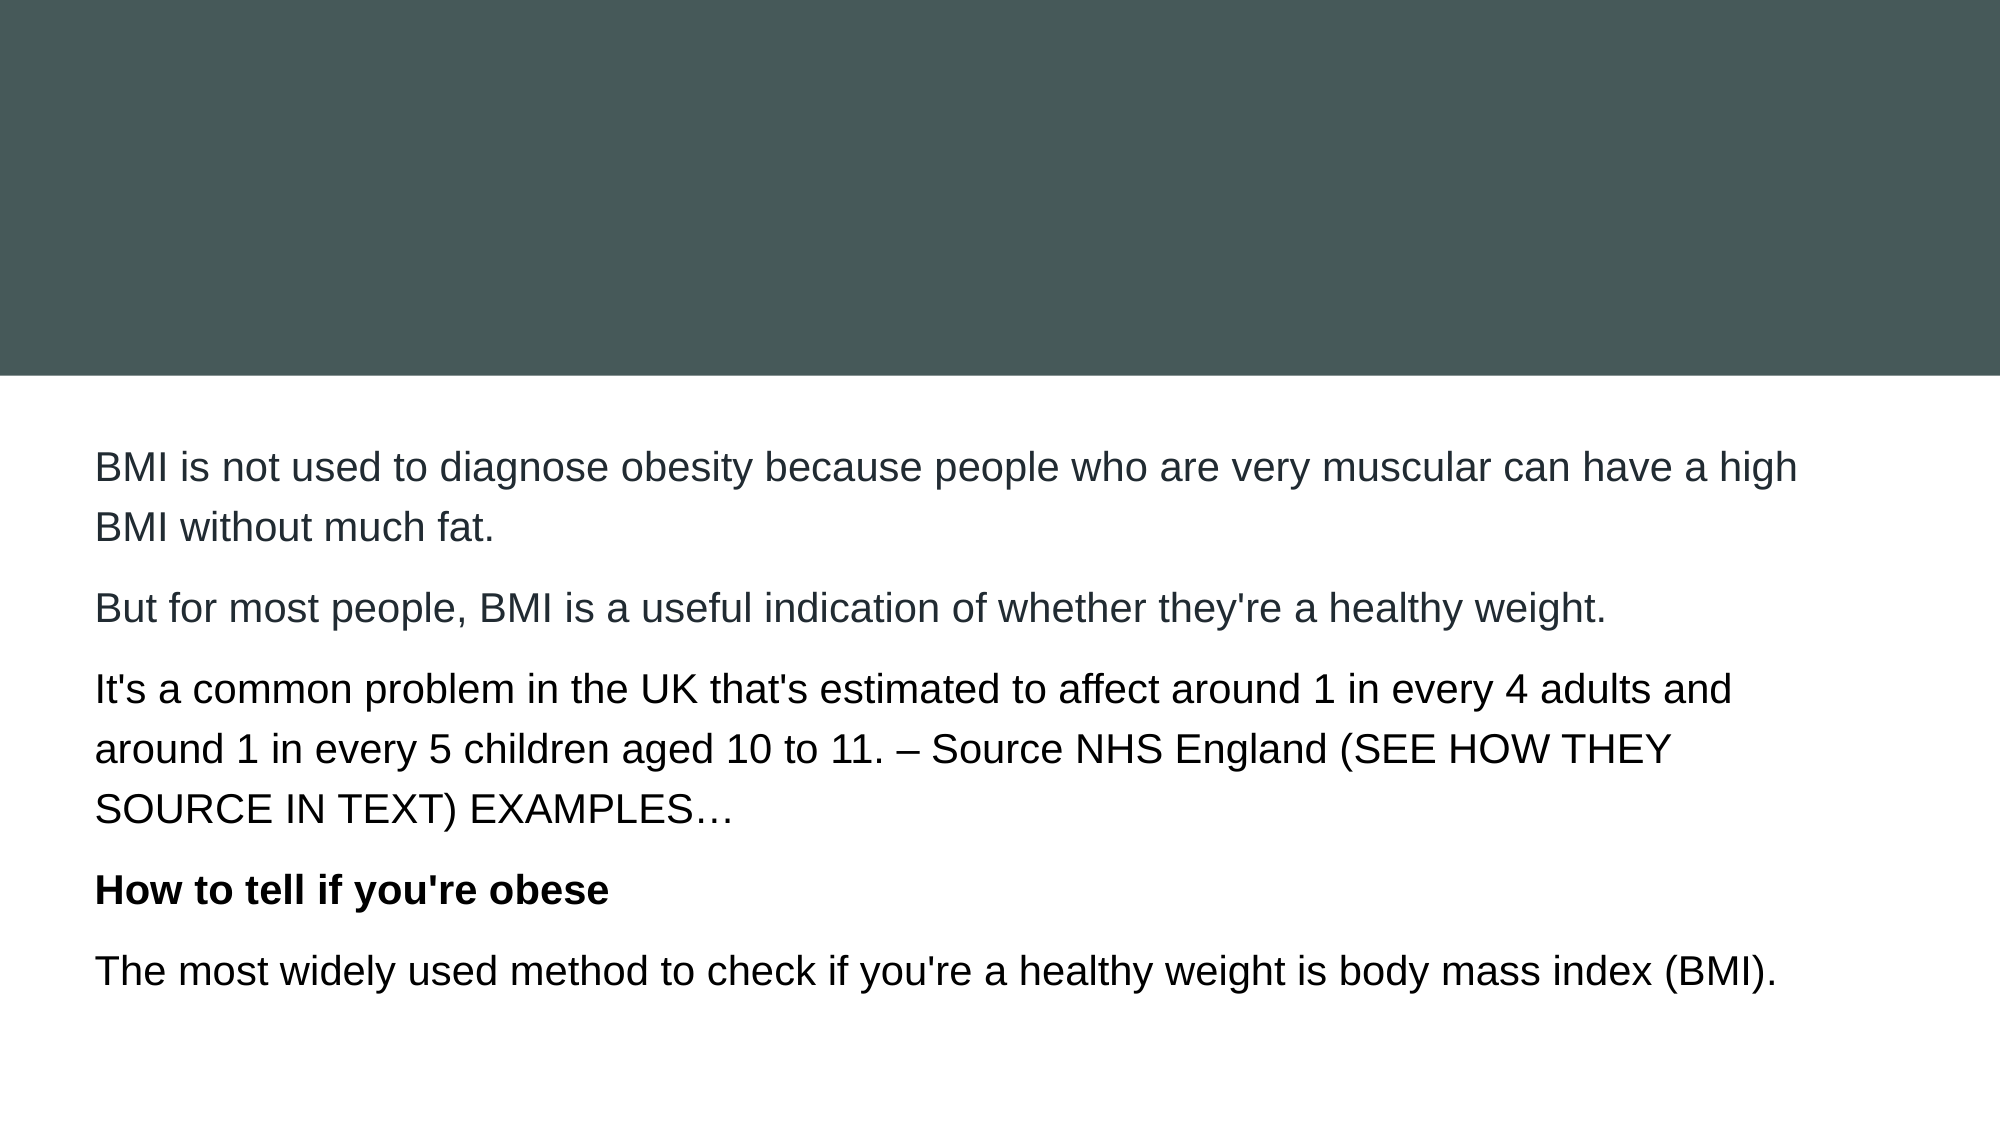

#
BMI is not used to diagnose obesity because people who are very muscular can have a high BMI without much fat.
But for most people, BMI is a useful indication of whether they're a healthy weight.
It's a common problem in the UK that's estimated to affect around 1 in every 4 adults and around 1 in every 5 children aged 10 to 11. – Source NHS England (SEE HOW THEY SOURCE IN TEXT) EXAMPLES…
How to tell if you're obese
The most widely used method to check if you're a healthy weight is body mass index (BMI).